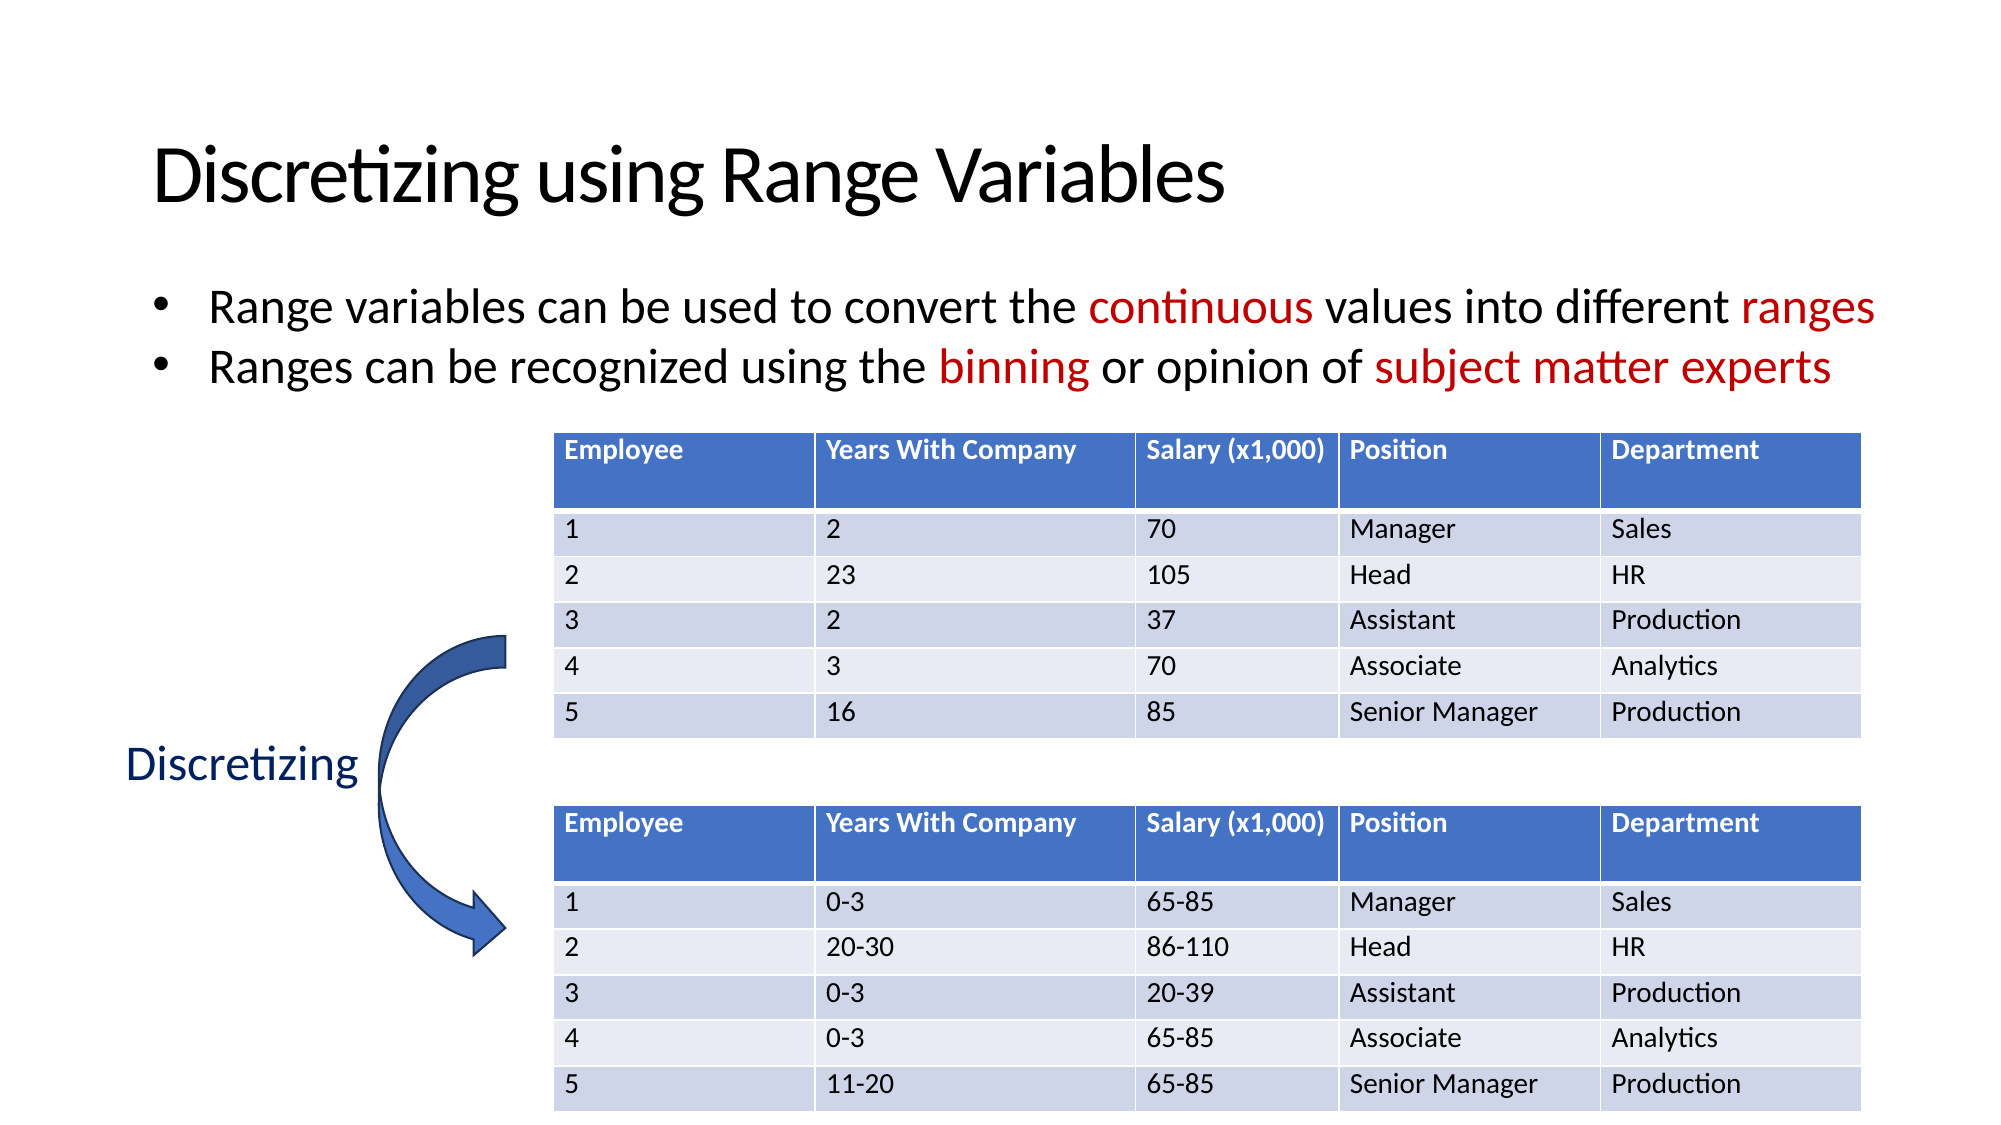

# Discretizing using Range Variables
Range variables can be used to convert the continuous values into different ranges
Ranges can be recognized using the binning or opinion of subject matter experts
| Employee | Years With Company | Salary (x1,000) | Position | Department |
| --- | --- | --- | --- | --- |
| 1 | 2 | 70 | Manager | Sales |
| 2 | 23 | 105 | Head | HR |
| 3 | 2 | 37 | Assistant | Production |
| 4 | 3 | 70 | Associate | Analytics |
| 5 | 16 | 85 | Senior Manager | Production |

Discretizing
| Employee | Years With Company | Salary (x1,000) | Position | Department |
| --- | --- | --- | --- | --- |
| 1 | 0-3 | 65-85 | Manager | Sales |
| 2 | 20-30 | 86-110 | Head | HR |
| 3 | 0-3 | 20-39 | Assistant | Production |
| 4 | 0-3 | 65-85 | Associate | Analytics |
| 5 | 11-20 | 65-85 | Senior Manager | Production |